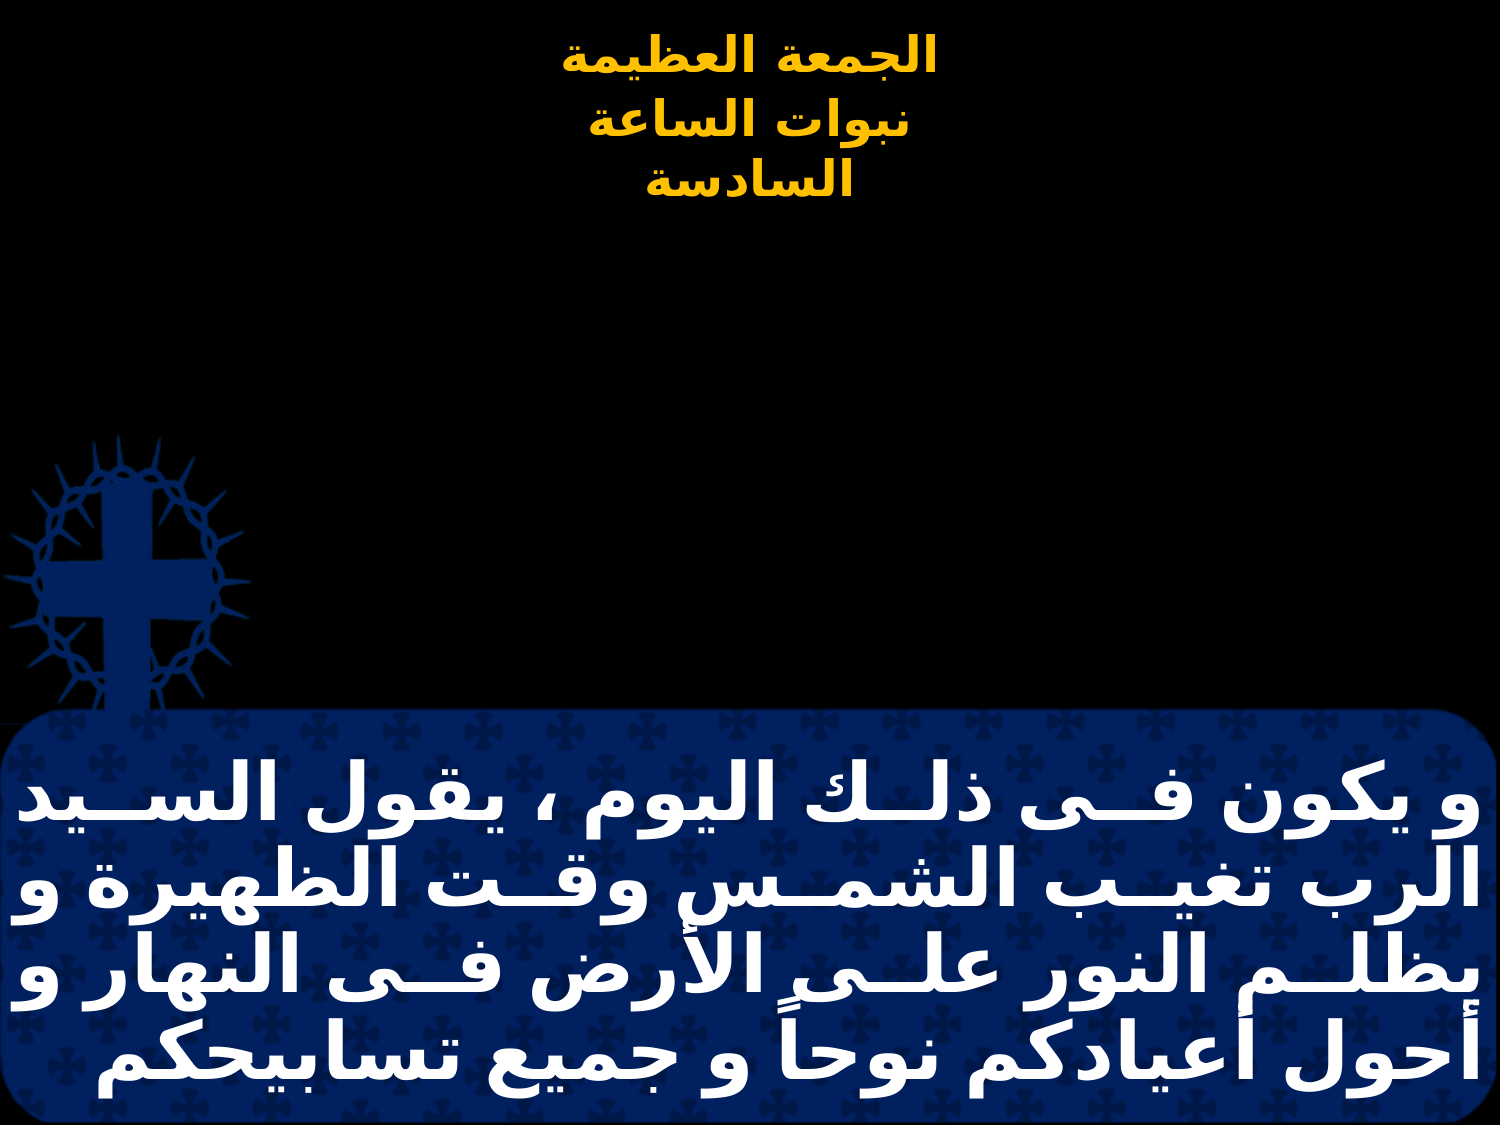

# و يكون فى ذلك اليوم ، يقول السيد الرب تغيب الشمس وقت الظهيرة و يظلم النور على الأرض فى النهار و أحول أعيادكم نوحاً و جميع تسابيحكم